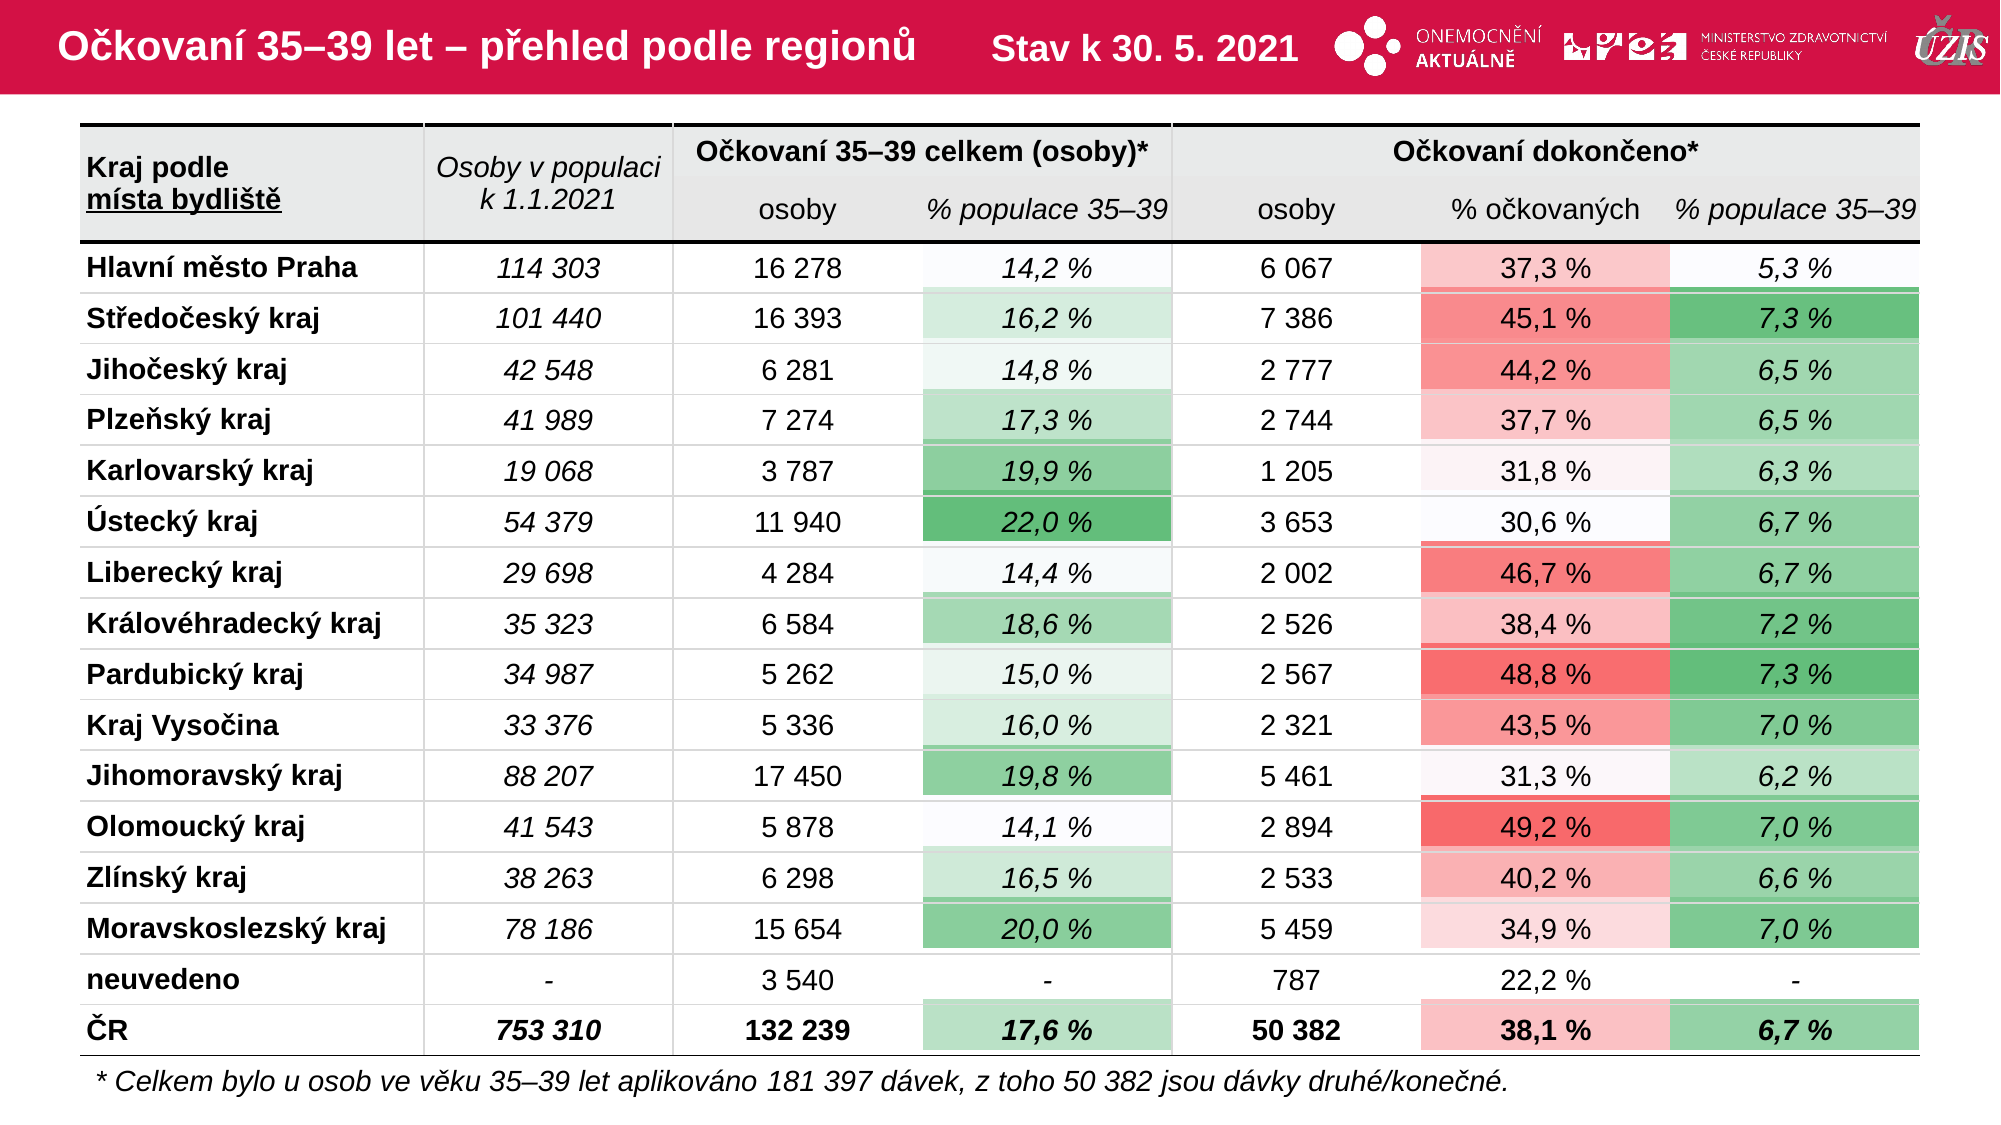

# Očkovaní 35–39 let – přehled podle regionů
Stav k 30. 5. 2021
| Kraj podle místa bydliště | Osoby v populaci k 1.1.2021 | Očkovaní 35–39 celkem (osoby)\* |  | Očkovaní dokončeno\* |  |  |
| --- | --- | --- | --- | --- | --- | --- |
|  |  | osoby | % populace 35–39 | osoby | % očkovaných | % populace 35–39 |
| Hlavní město Praha | 114 303 | 16 278 | 14,2 % | 6 067 | 37,3 % | 5,3 % |
| Středočeský kraj | 101 440 | 16 393 | 16,2 % | 7 386 | 45,1 % | 7,3 % |
| Jihočeský kraj | 42 548 | 6 281 | 14,8 % | 2 777 | 44,2 % | 6,5 % |
| Plzeňský kraj | 41 989 | 7 274 | 17,3 % | 2 744 | 37,7 % | 6,5 % |
| Karlovarský kraj | 19 068 | 3 787 | 19,9 % | 1 205 | 31,8 % | 6,3 % |
| Ústecký kraj | 54 379 | 11 940 | 22,0 % | 3 653 | 30,6 % | 6,7 % |
| Liberecký kraj | 29 698 | 4 284 | 14,4 % | 2 002 | 46,7 % | 6,7 % |
| Královéhradecký kraj | 35 323 | 6 584 | 18,6 % | 2 526 | 38,4 % | 7,2 % |
| Pardubický kraj | 34 987 | 5 262 | 15,0 % | 2 567 | 48,8 % | 7,3 % |
| Kraj Vysočina | 33 376 | 5 336 | 16,0 % | 2 321 | 43,5 % | 7,0 % |
| Jihomoravský kraj | 88 207 | 17 450 | 19,8 % | 5 461 | 31,3 % | 6,2 % |
| Olomoucký kraj | 41 543 | 5 878 | 14,1 % | 2 894 | 49,2 % | 7,0 % |
| Zlínský kraj | 38 263 | 6 298 | 16,5 % | 2 533 | 40,2 % | 6,6 % |
| Moravskoslezský kraj | 78 186 | 15 654 | 20,0 % | 5 459 | 34,9 % | 7,0 % |
| neuvedeno | - | 3 540 | - | 787 | 22,2 % | - |
| ČR | 753 310 | 132 239 | 17,6 % | 50 382 | 38,1 % | 6,7 % |
|  |  |  |  |  |  |
| --- | --- | --- | --- | --- | --- |
|  |  |  |  |  |  |
|  |  |  |  |  |  |
|  |  |  |  |  |  |
|  |  |  |  |  |  |
|  |  |  |  |  |  |
|  |  |  |  |  |  |
|  |  |  |  |  |  |
|  |  |  |  |  |  |
|  |  |  |  |  |  |
|  |  |  |  |  |  |
|  |  |  |  |  |  |
|  |  |  |  |  |  |
|  |  |  |  |  |  |
|  |  |  |  |  |  |
|  |  |  |  |  |  |
* Celkem bylo u osob ve věku 35–39 let aplikováno 181 397 dávek, z toho 50 382 jsou dávky druhé/konečné.